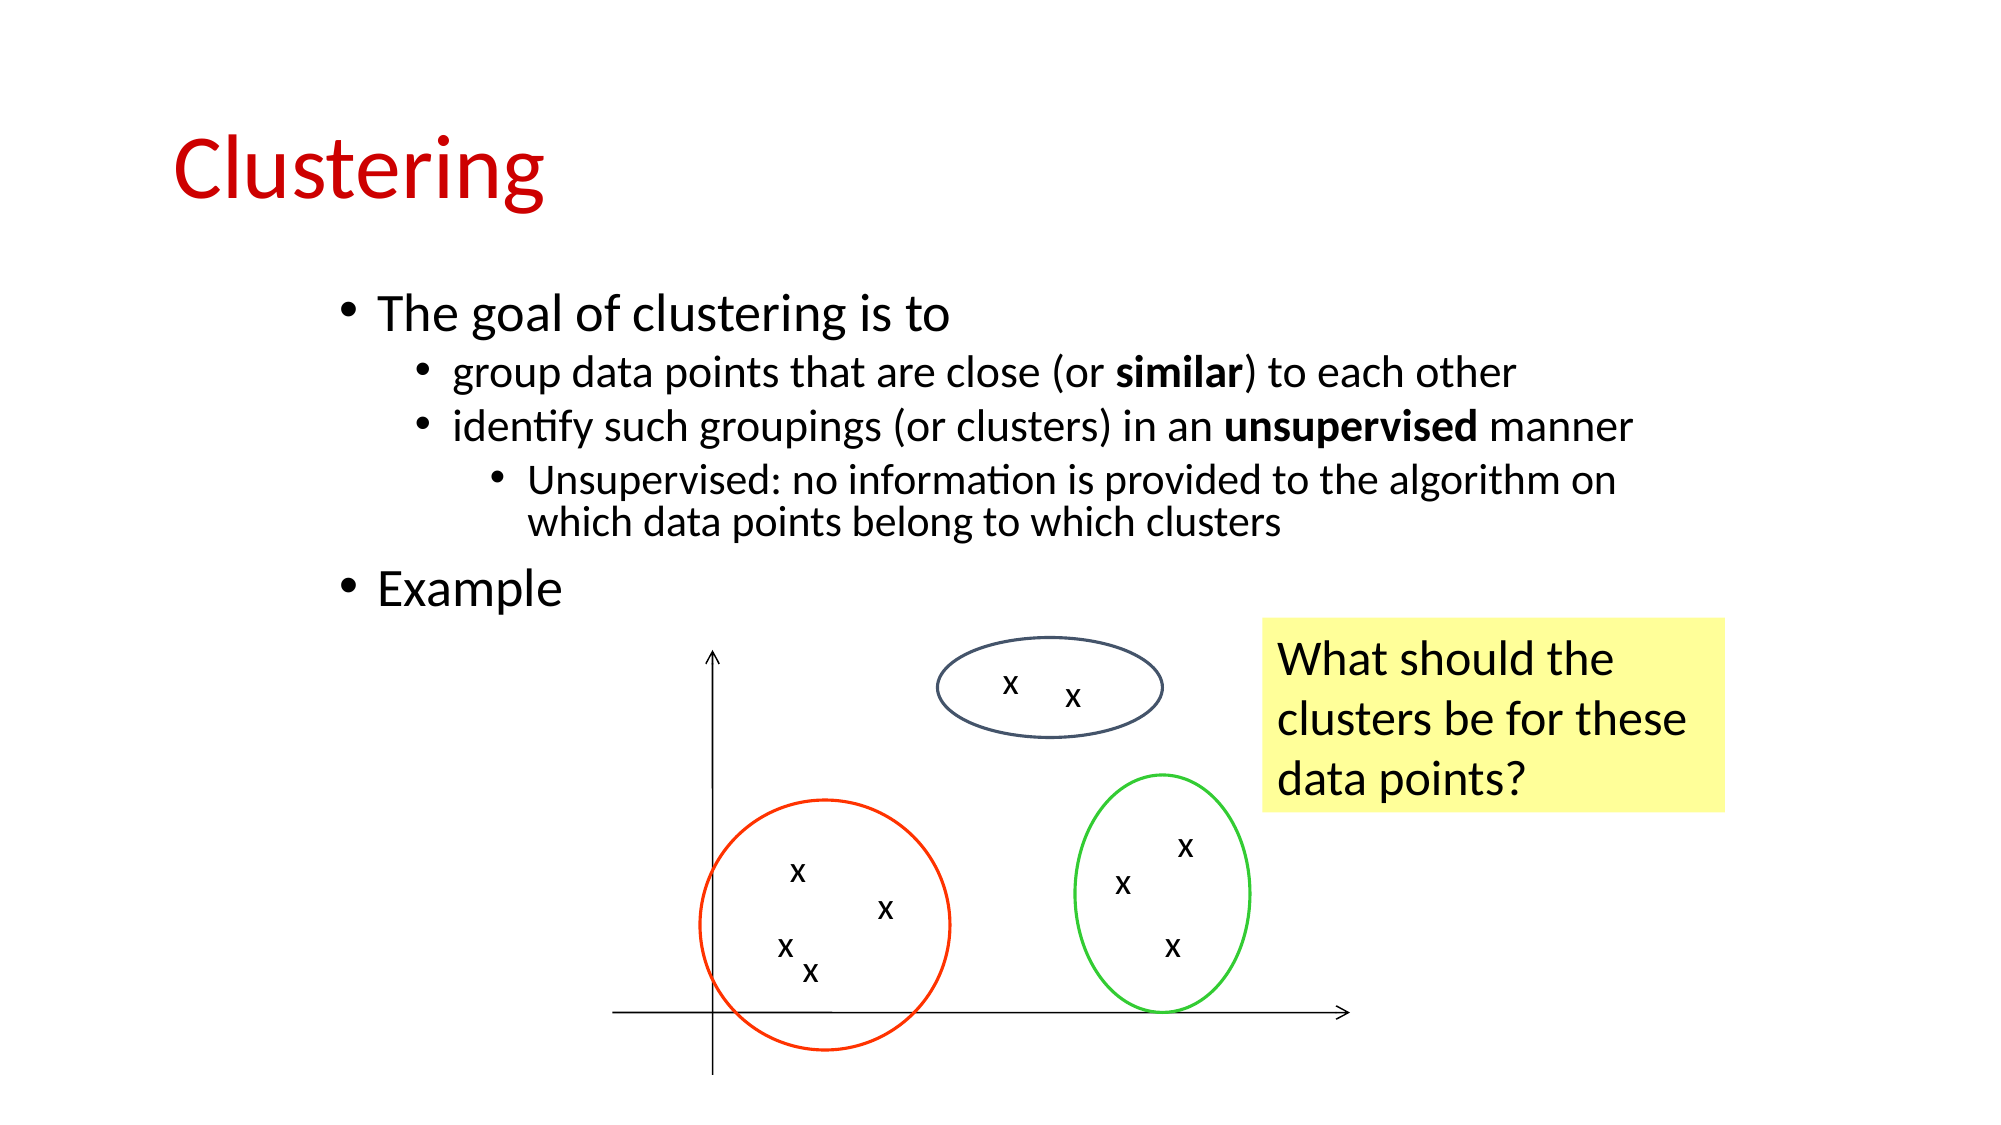

# Clustering
The goal of clustering is to
group data points that are close (or similar) to each other
identify such groupings (or clusters) in an unsupervised manner
Unsupervised: no information is provided to the algorithm on which data points belong to which clusters
Example
What should the clusters be for these data points?

x
x

x
x
x
x
x
x
x